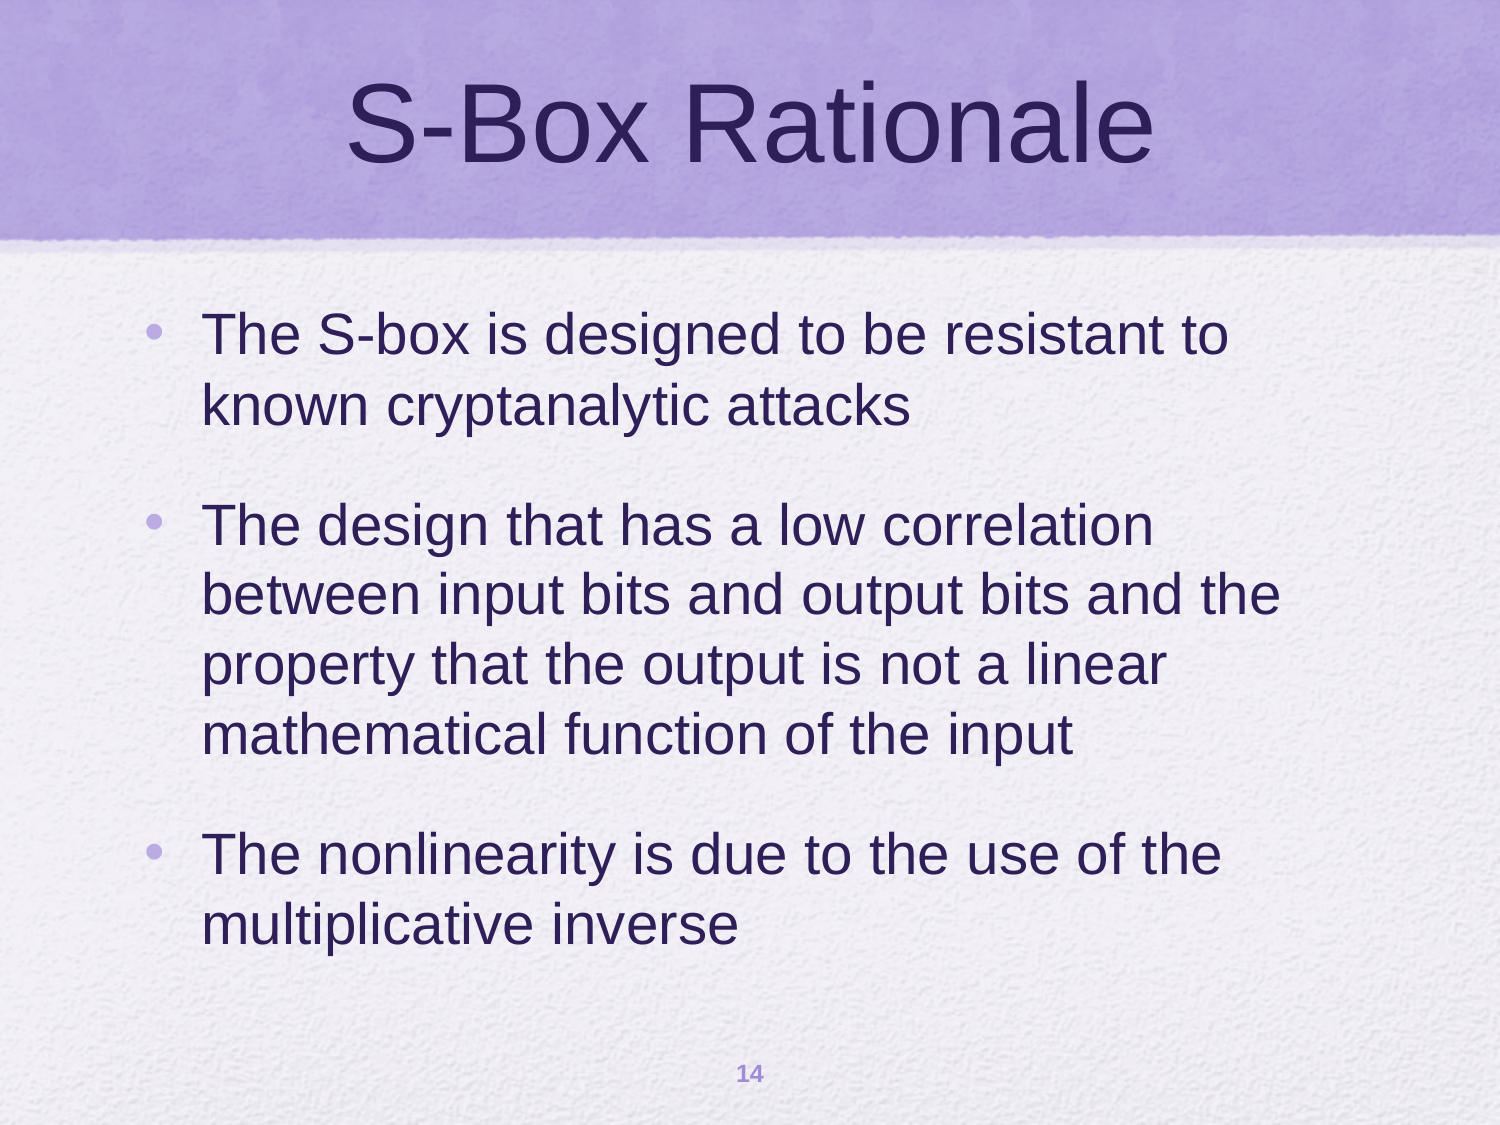

# S-Box Rationale
The S-box is designed to be resistant to known cryptanalytic attacks
The design that has a low correlation between input bits and output bits and the property that the output is not a linear mathematical function of the input
The nonlinearity is due to the use of the multiplicative inverse
14